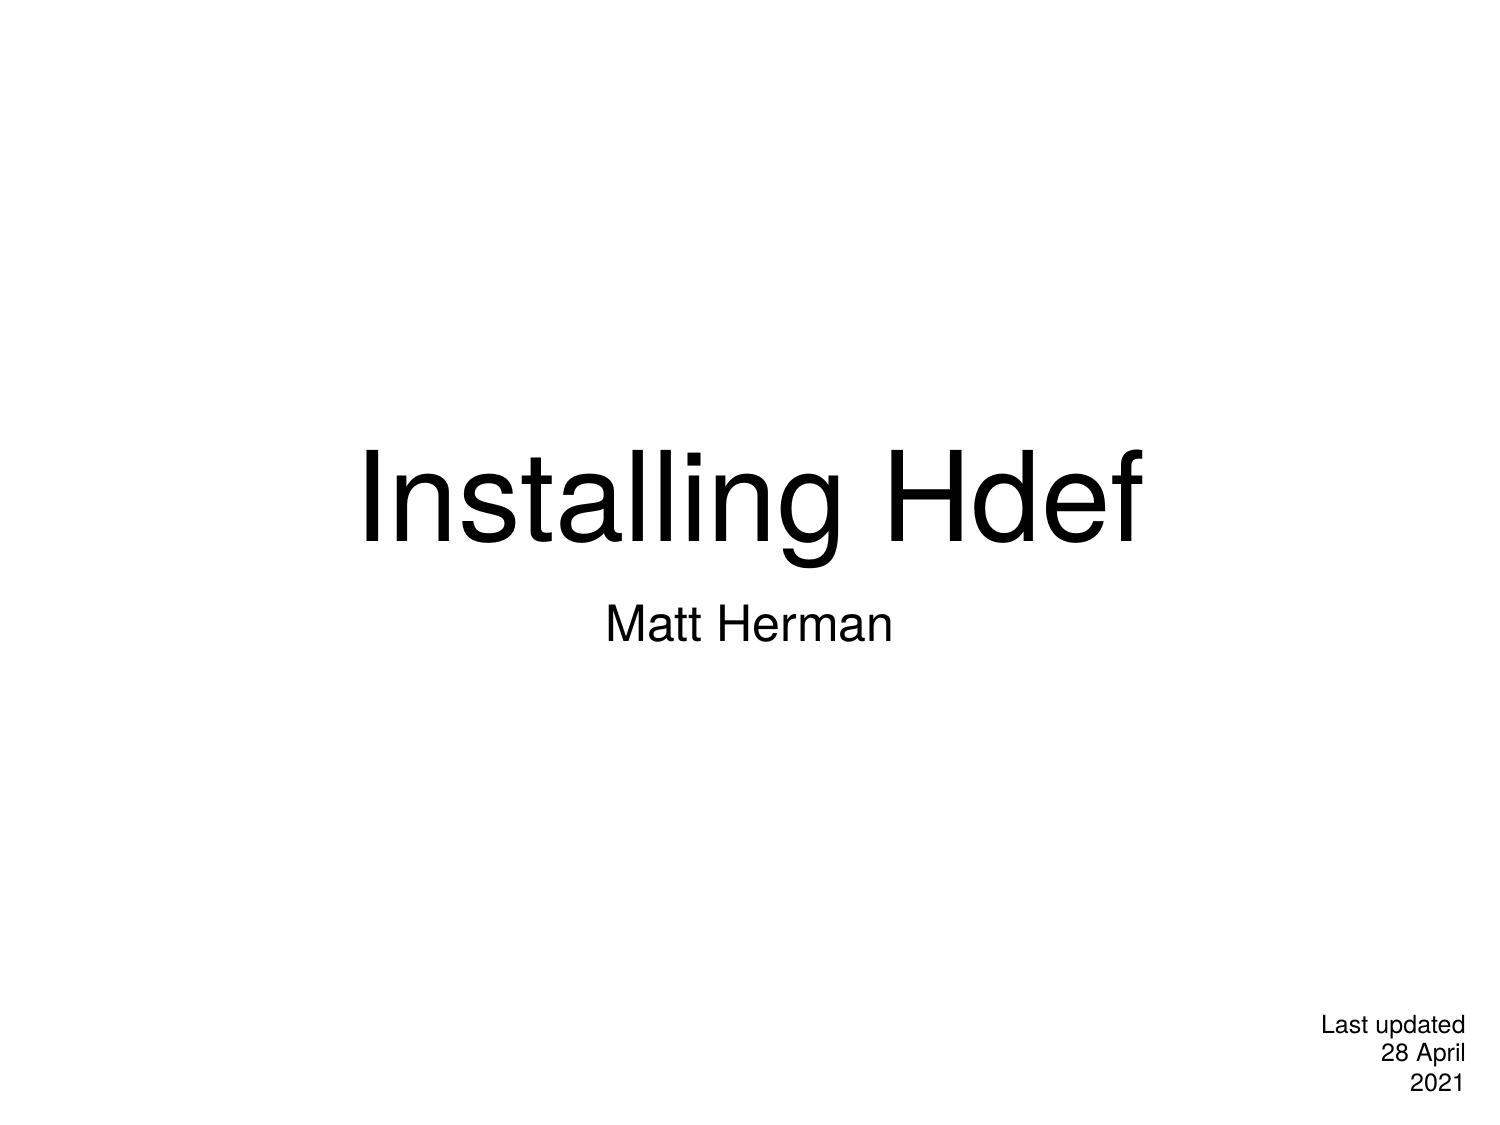

# Installing Hdef
Matt Herman
Last updated
28 April 2021